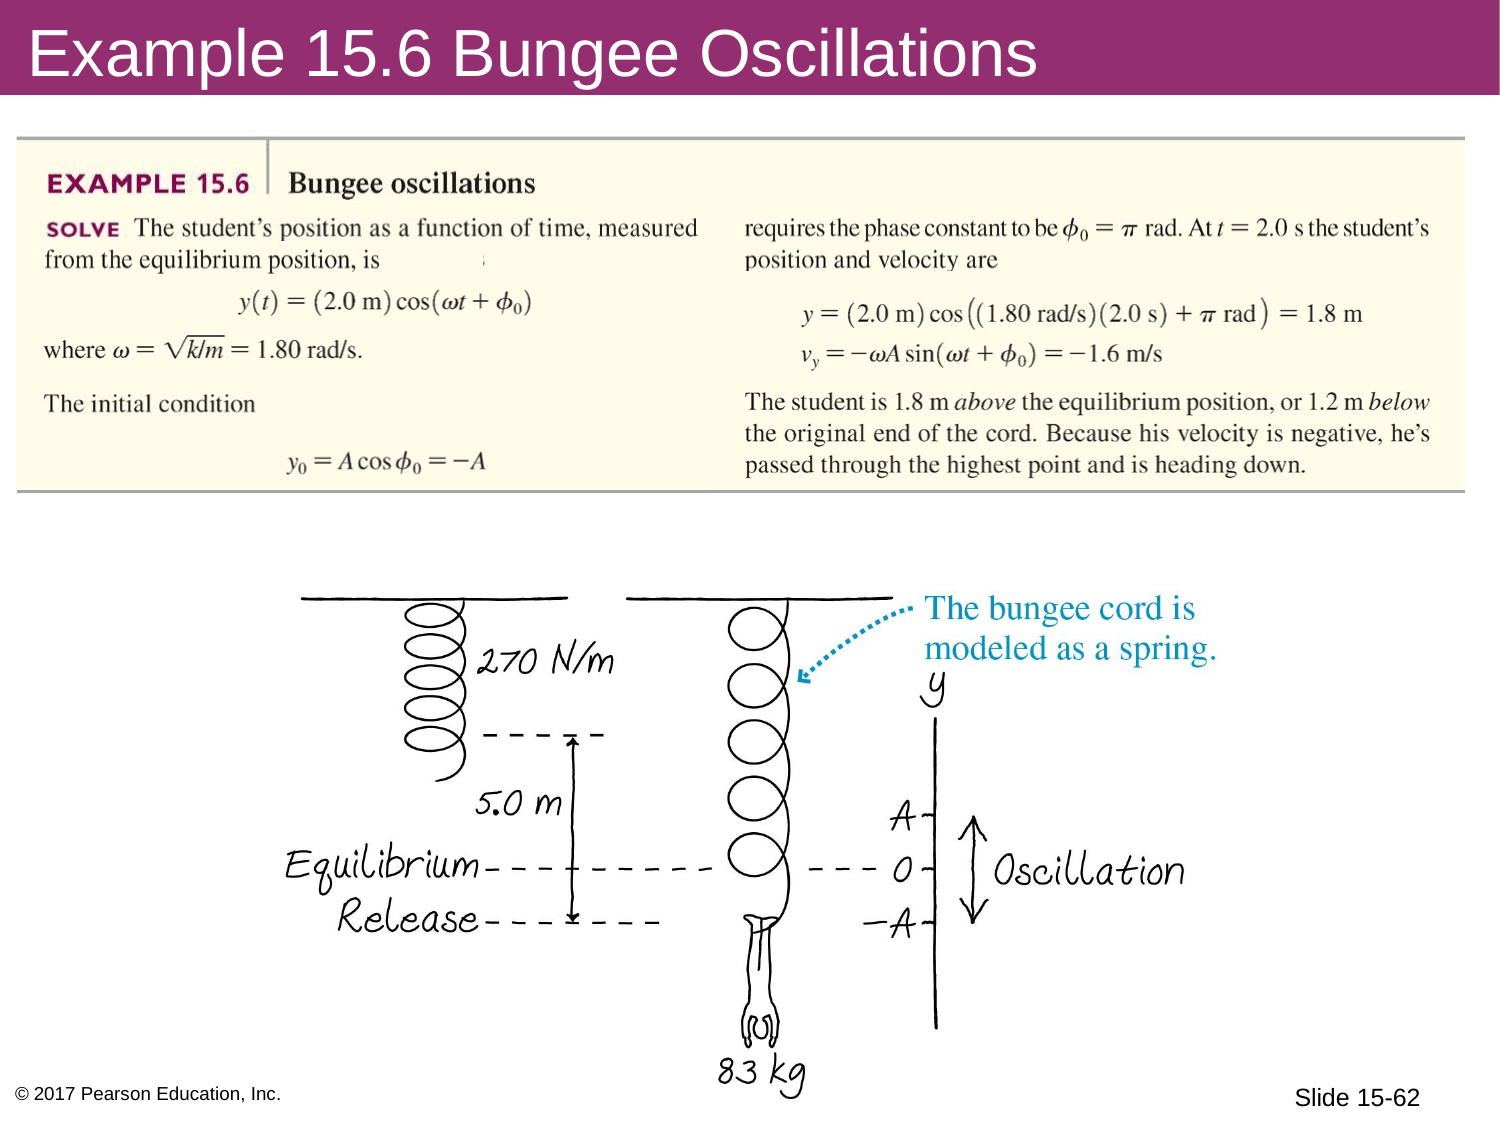

# Example 15.6 Bungee Oscillations

© 2017 Pearson Education, Inc.
Slide 15-62